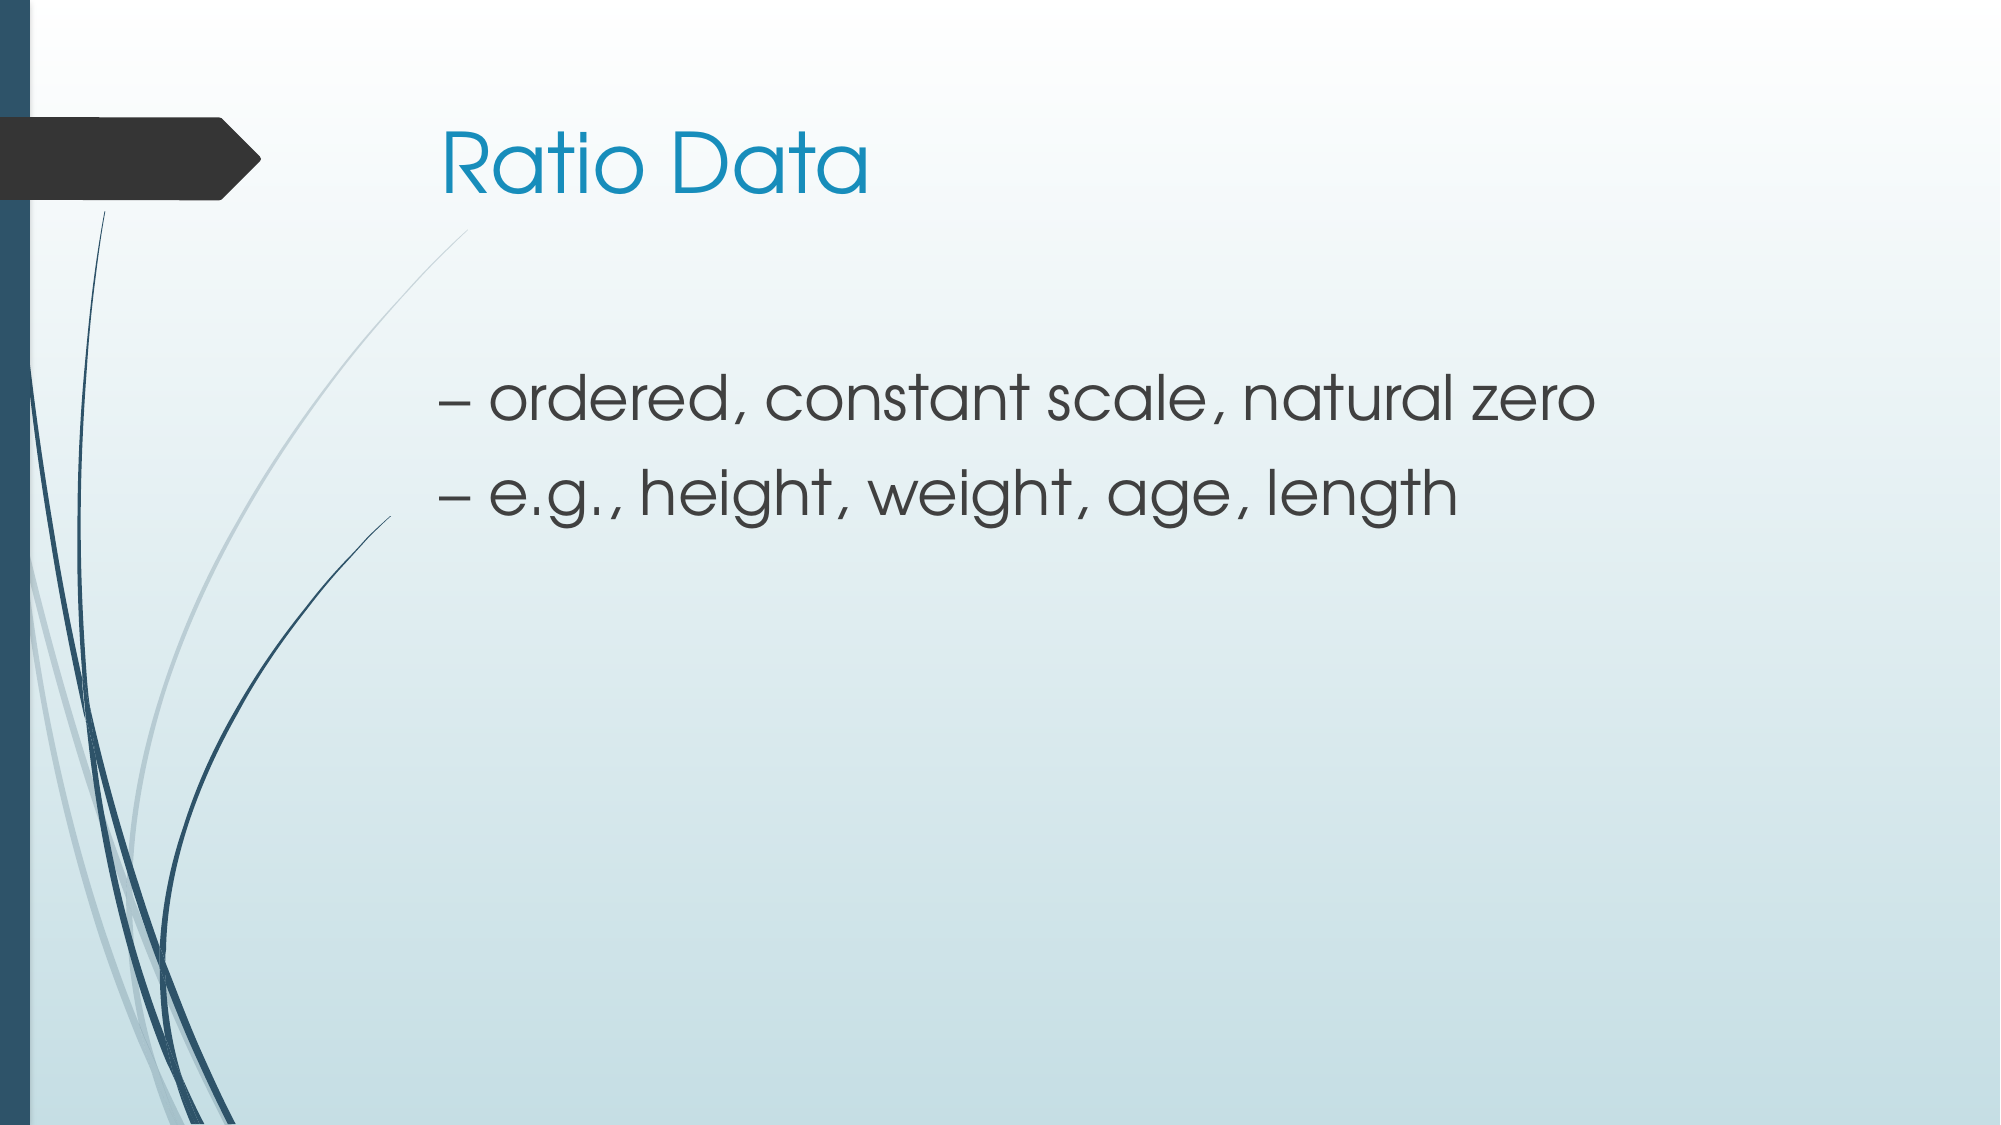

# Ratio Data
– ordered, constant scale, natural zero
– e.g., height, weight, age, length